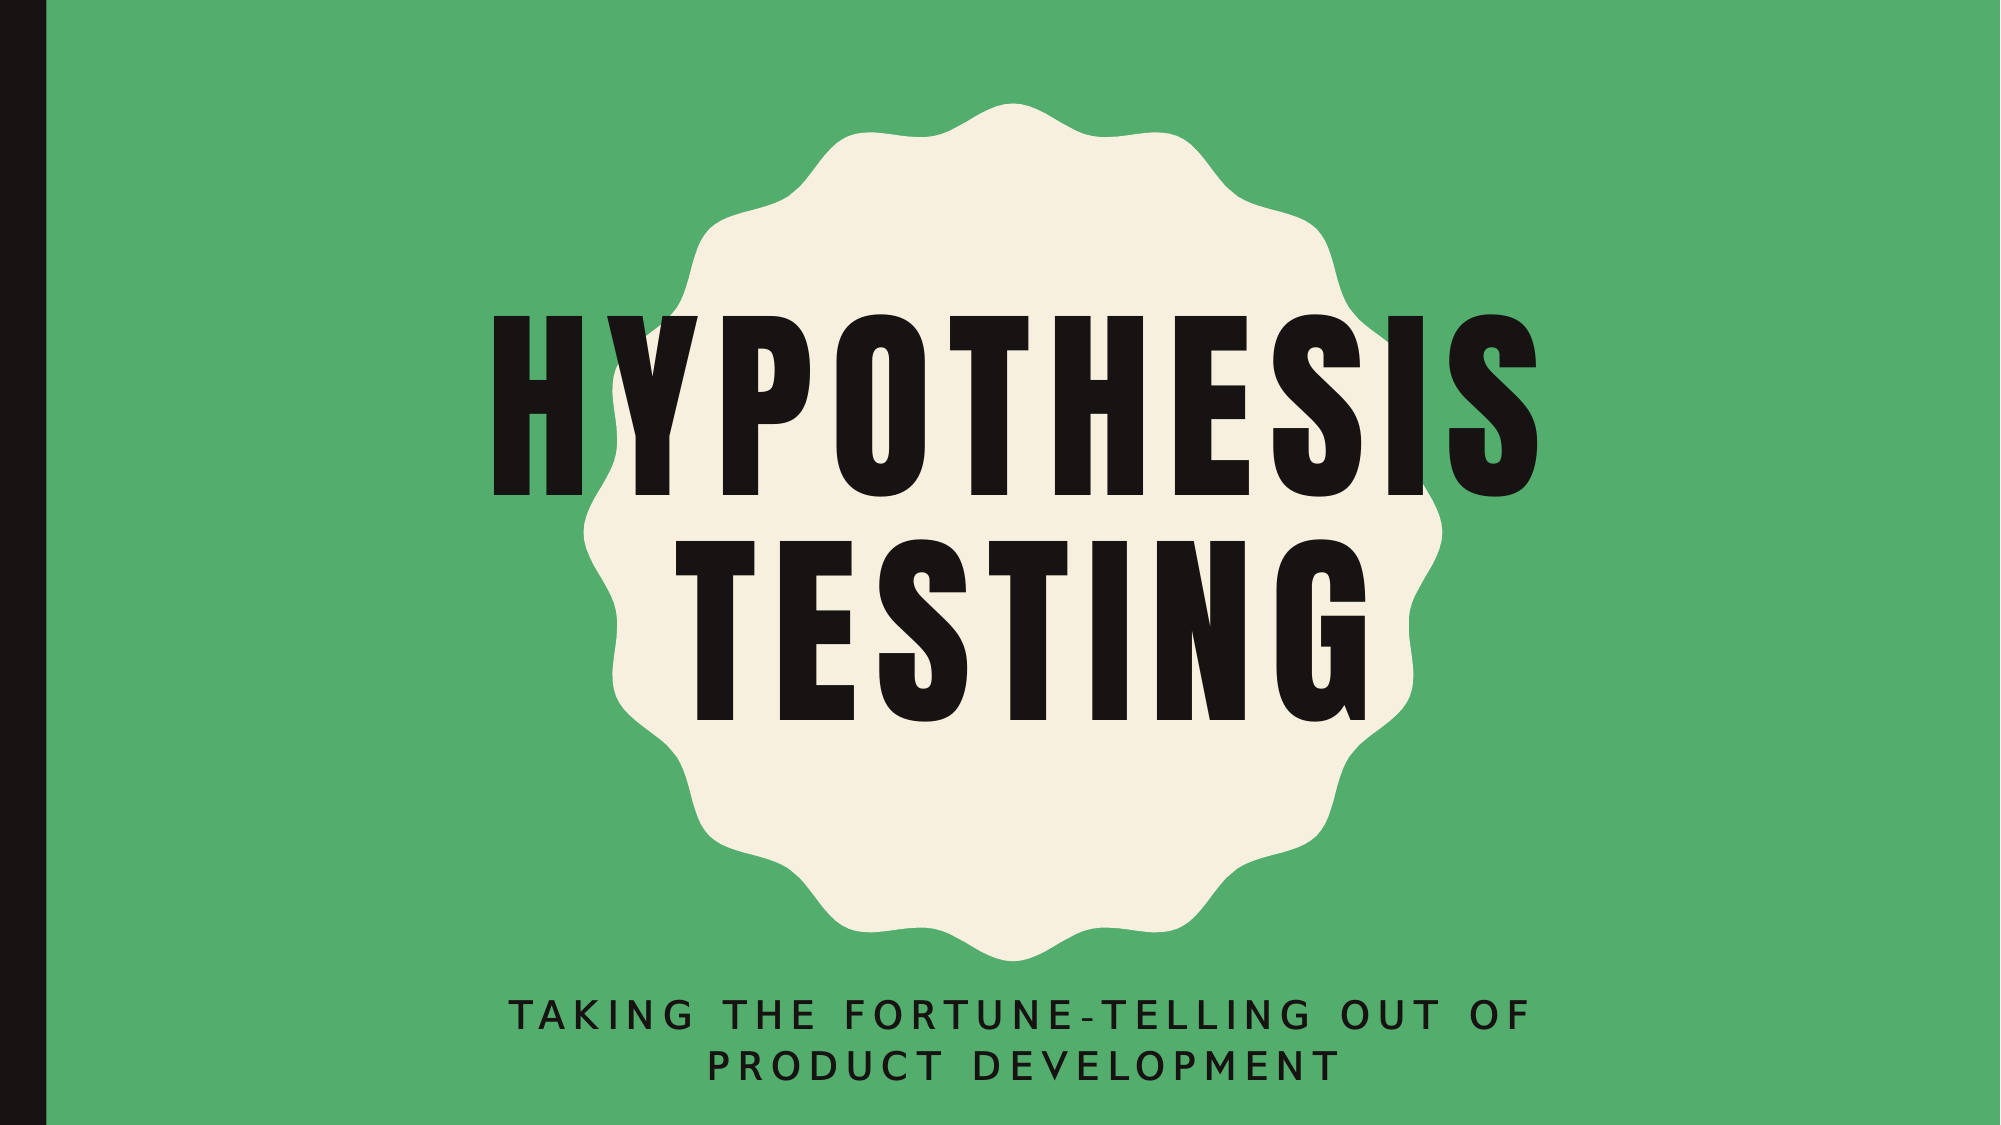

# Hypothesis Testing
Taking the fortune-telling out of product development